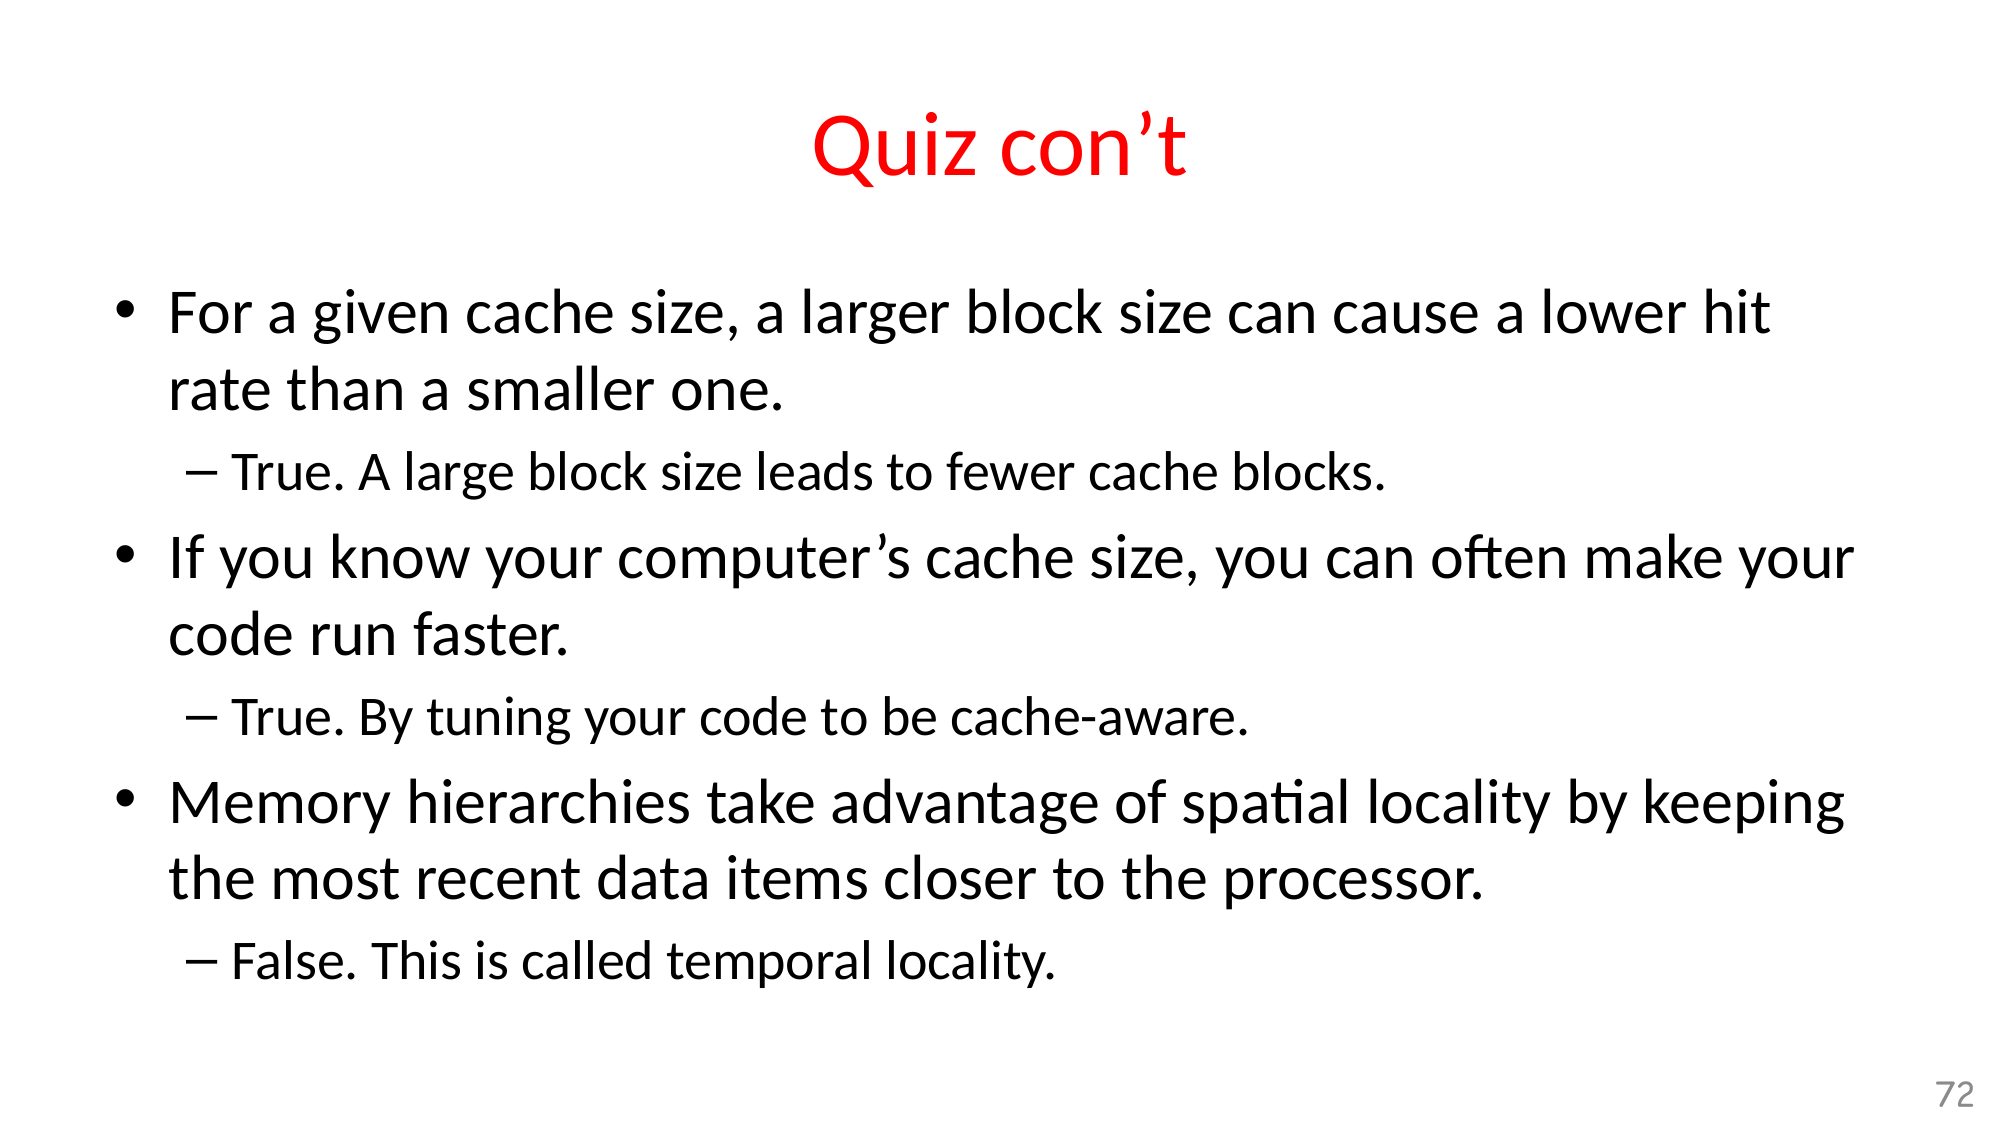

# Quiz con’t
For a given cache size, a larger block size can cause a lower hit rate than a smaller one.
True. A large block size leads to fewer cache blocks.
If you know your computer’s cache size, you can often make your code run faster.
True. By tuning your code to be cache-aware.
Memory hierarchies take advantage of spatial locality by keeping the most recent data items closer to the processor.
False. This is called temporal locality.

72